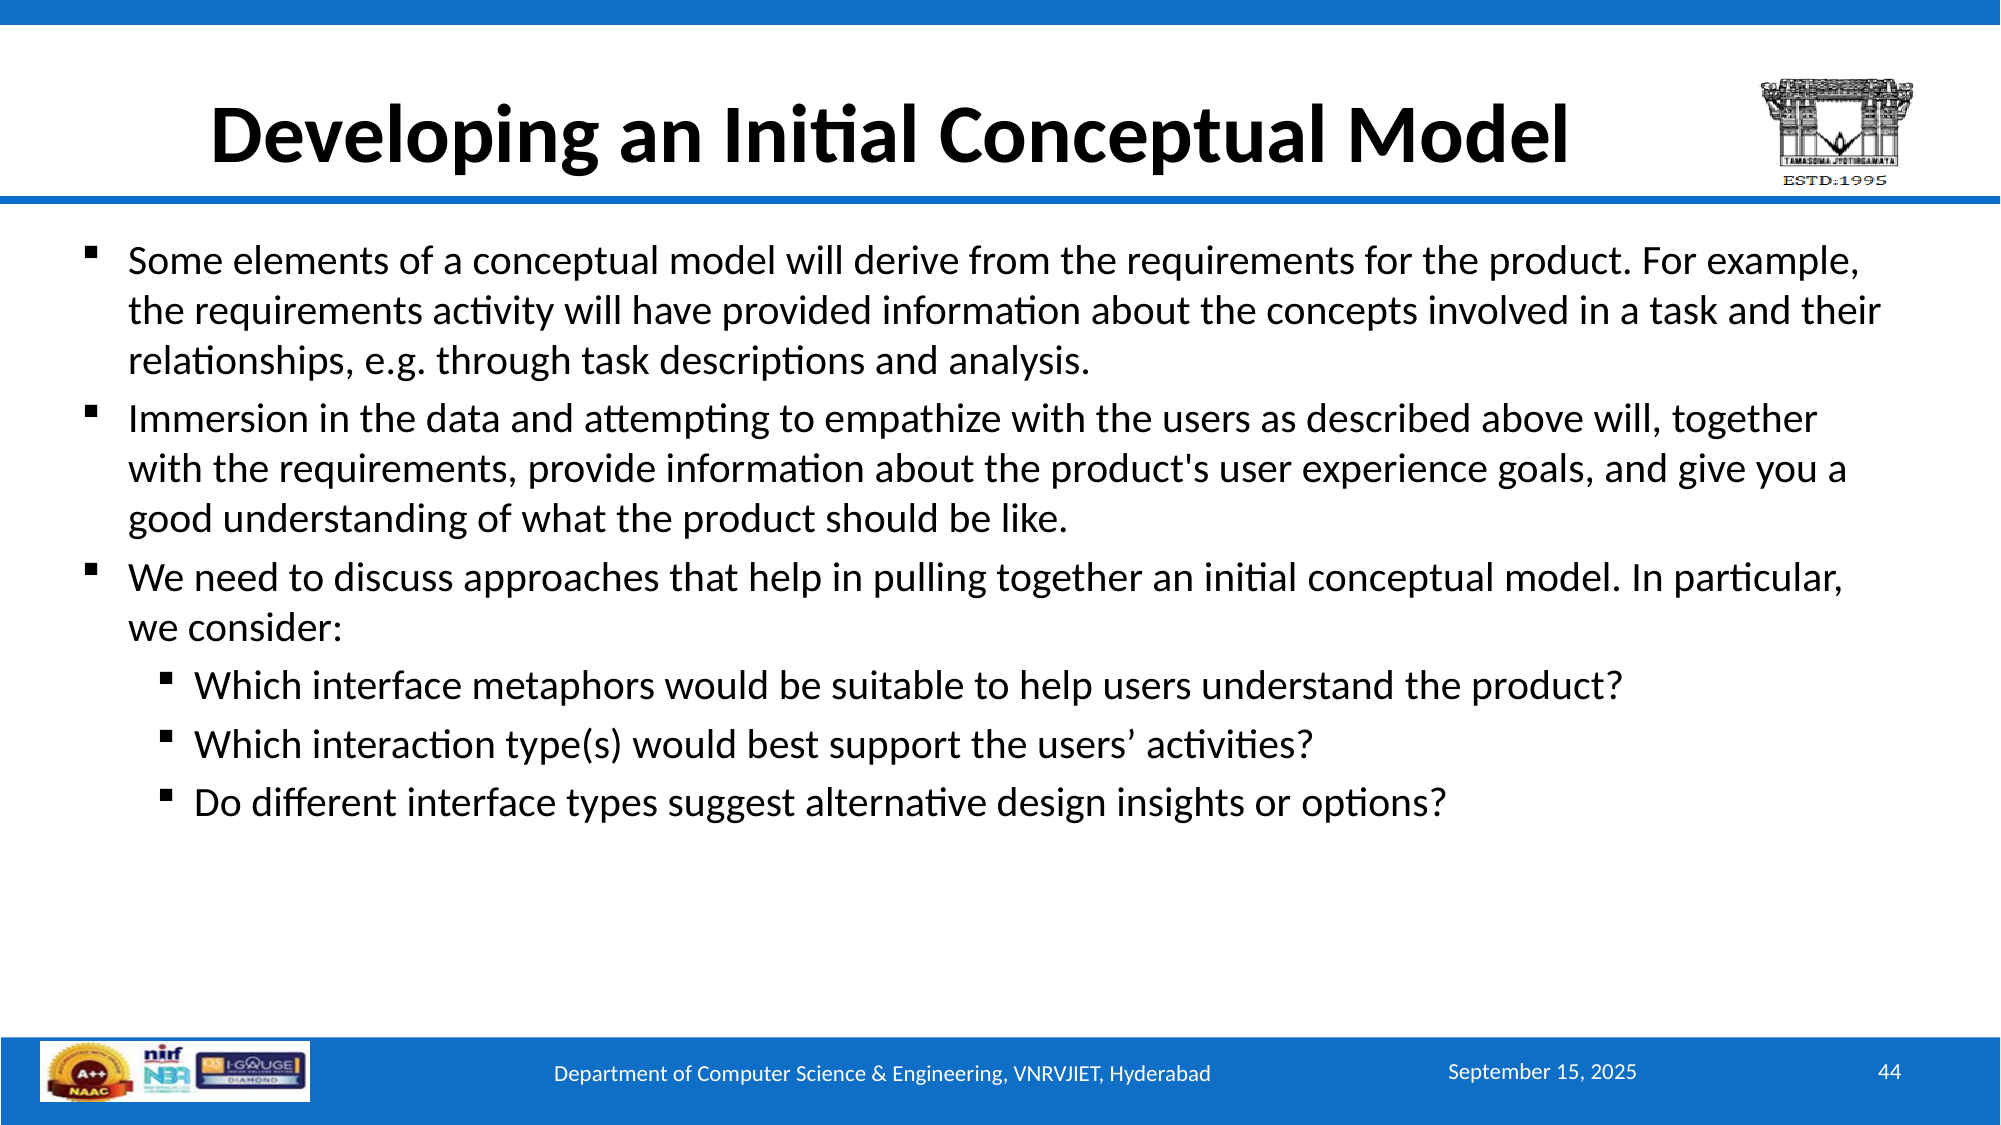

# Developing an Initial Conceptual Model
Some elements of a conceptual model will derive from the requirements for the product. For example, the requirements activity will have provided information about the concepts involved in a task and their relationships, e.g. through task descriptions and analysis.
Immersion in the data and attempting to empathize with the users as described above will, together with the requirements, provide information about the product's user experience goals, and give you a good understanding of what the product should be like.
We need to discuss approaches that help in pulling together an initial conceptual model. In particular, we consider:
Which interface metaphors would be suitable to help users understand the product?
Which interaction type(s) would best support the users’ activities?
Do different interface types suggest alternative design insights or options?
September 15, 2025
44
Department of Computer Science & Engineering, VNRVJIET, Hyderabad